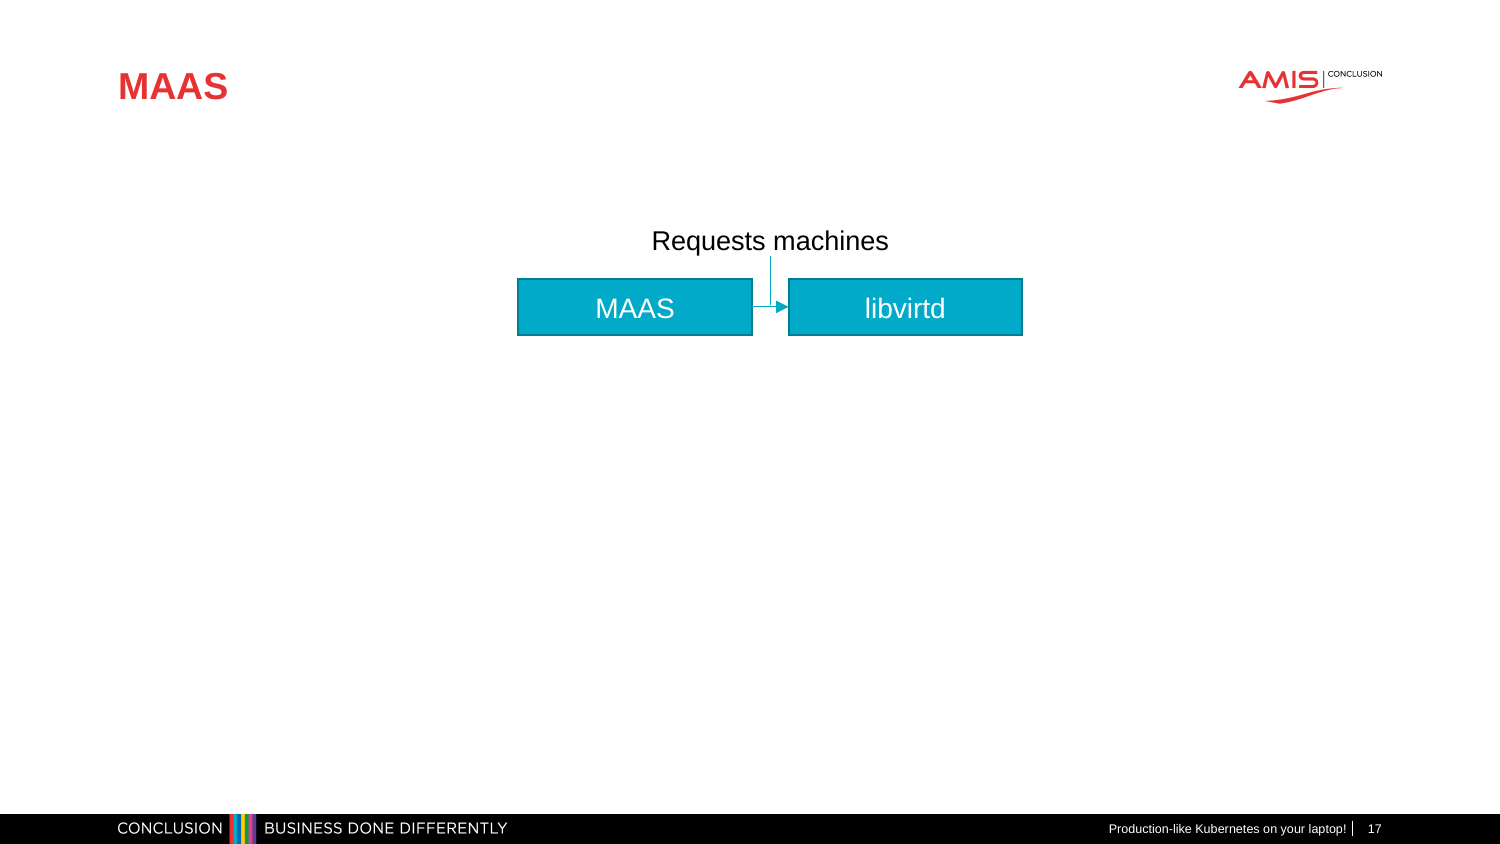

# MAAS
Requests machines
MAAS
libvirtd
Production-like Kubernetes on your laptop!
17